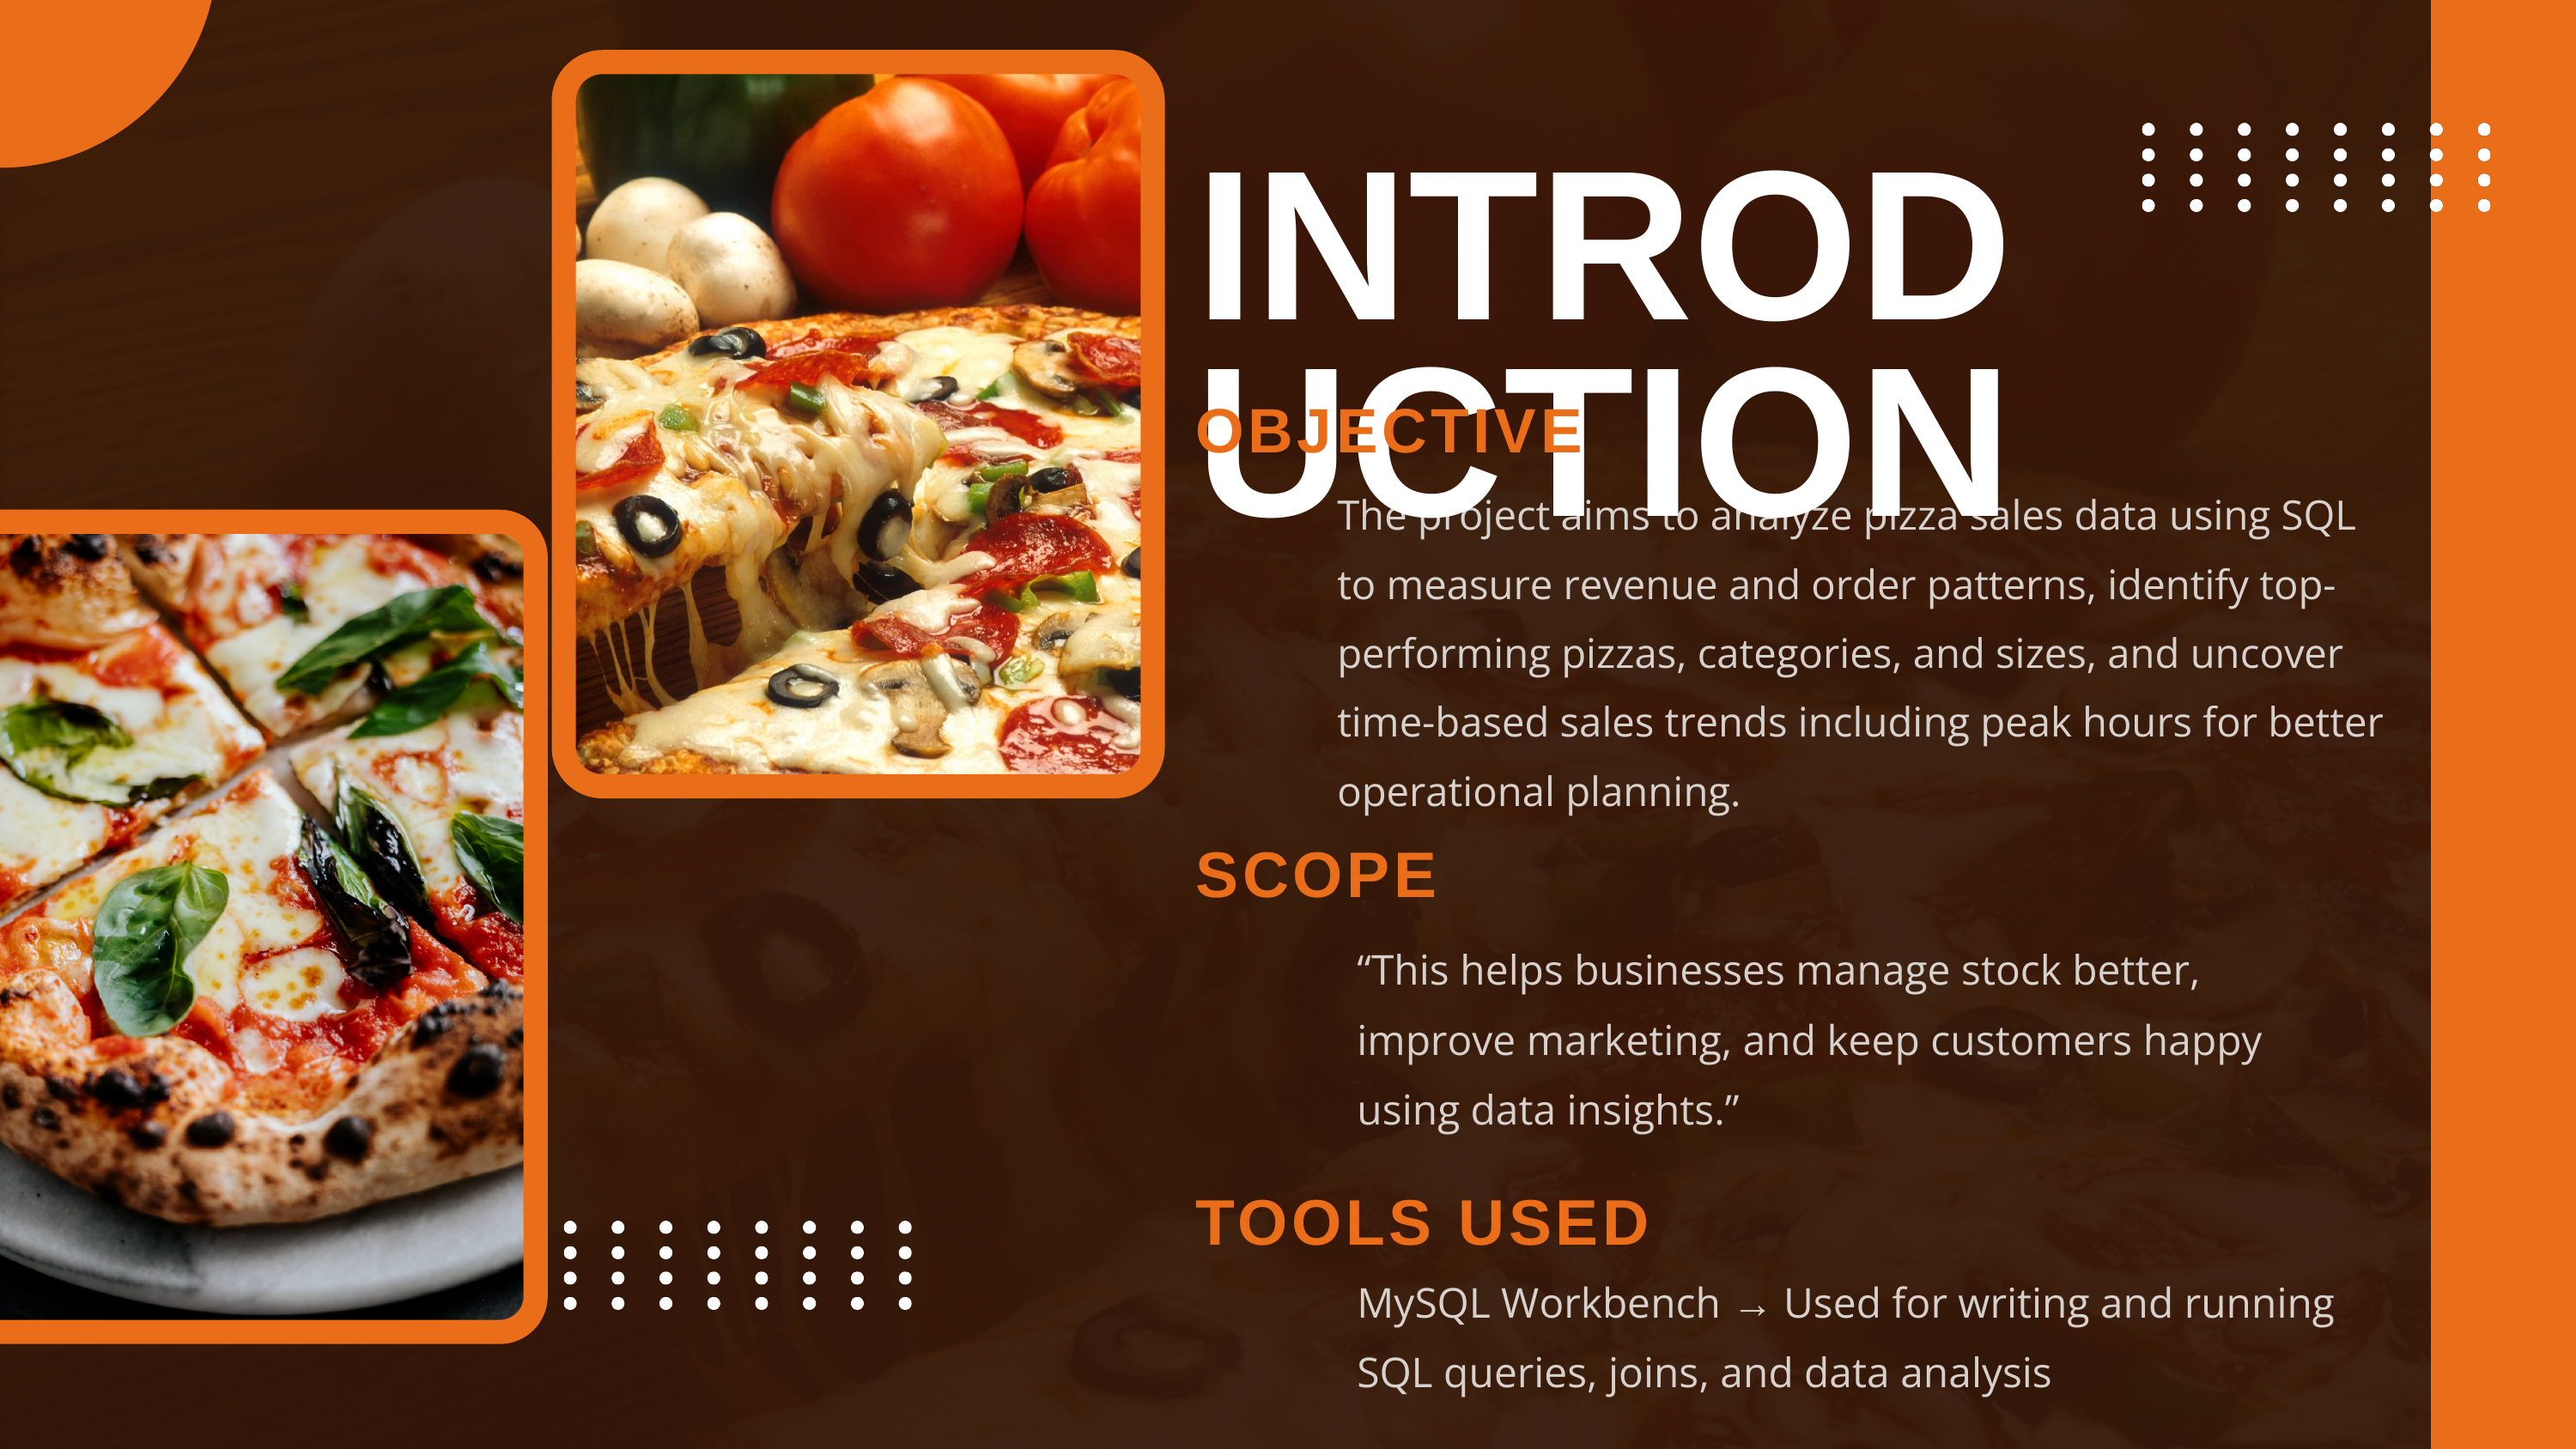

INTRODUCTION
OBJECTIVE
The project aims to analyze pizza sales data using SQL to measure revenue and order patterns, identify top-performing pizzas, categories, and sizes, and uncover time-based sales trends including peak hours for better operational planning.

SCOPE
“This helps businesses manage stock better, improve marketing, and keep customers happy using data insights.”
TOOLS USED

MySQL Workbench → Used for writing and running SQL queries, joins, and data analysis